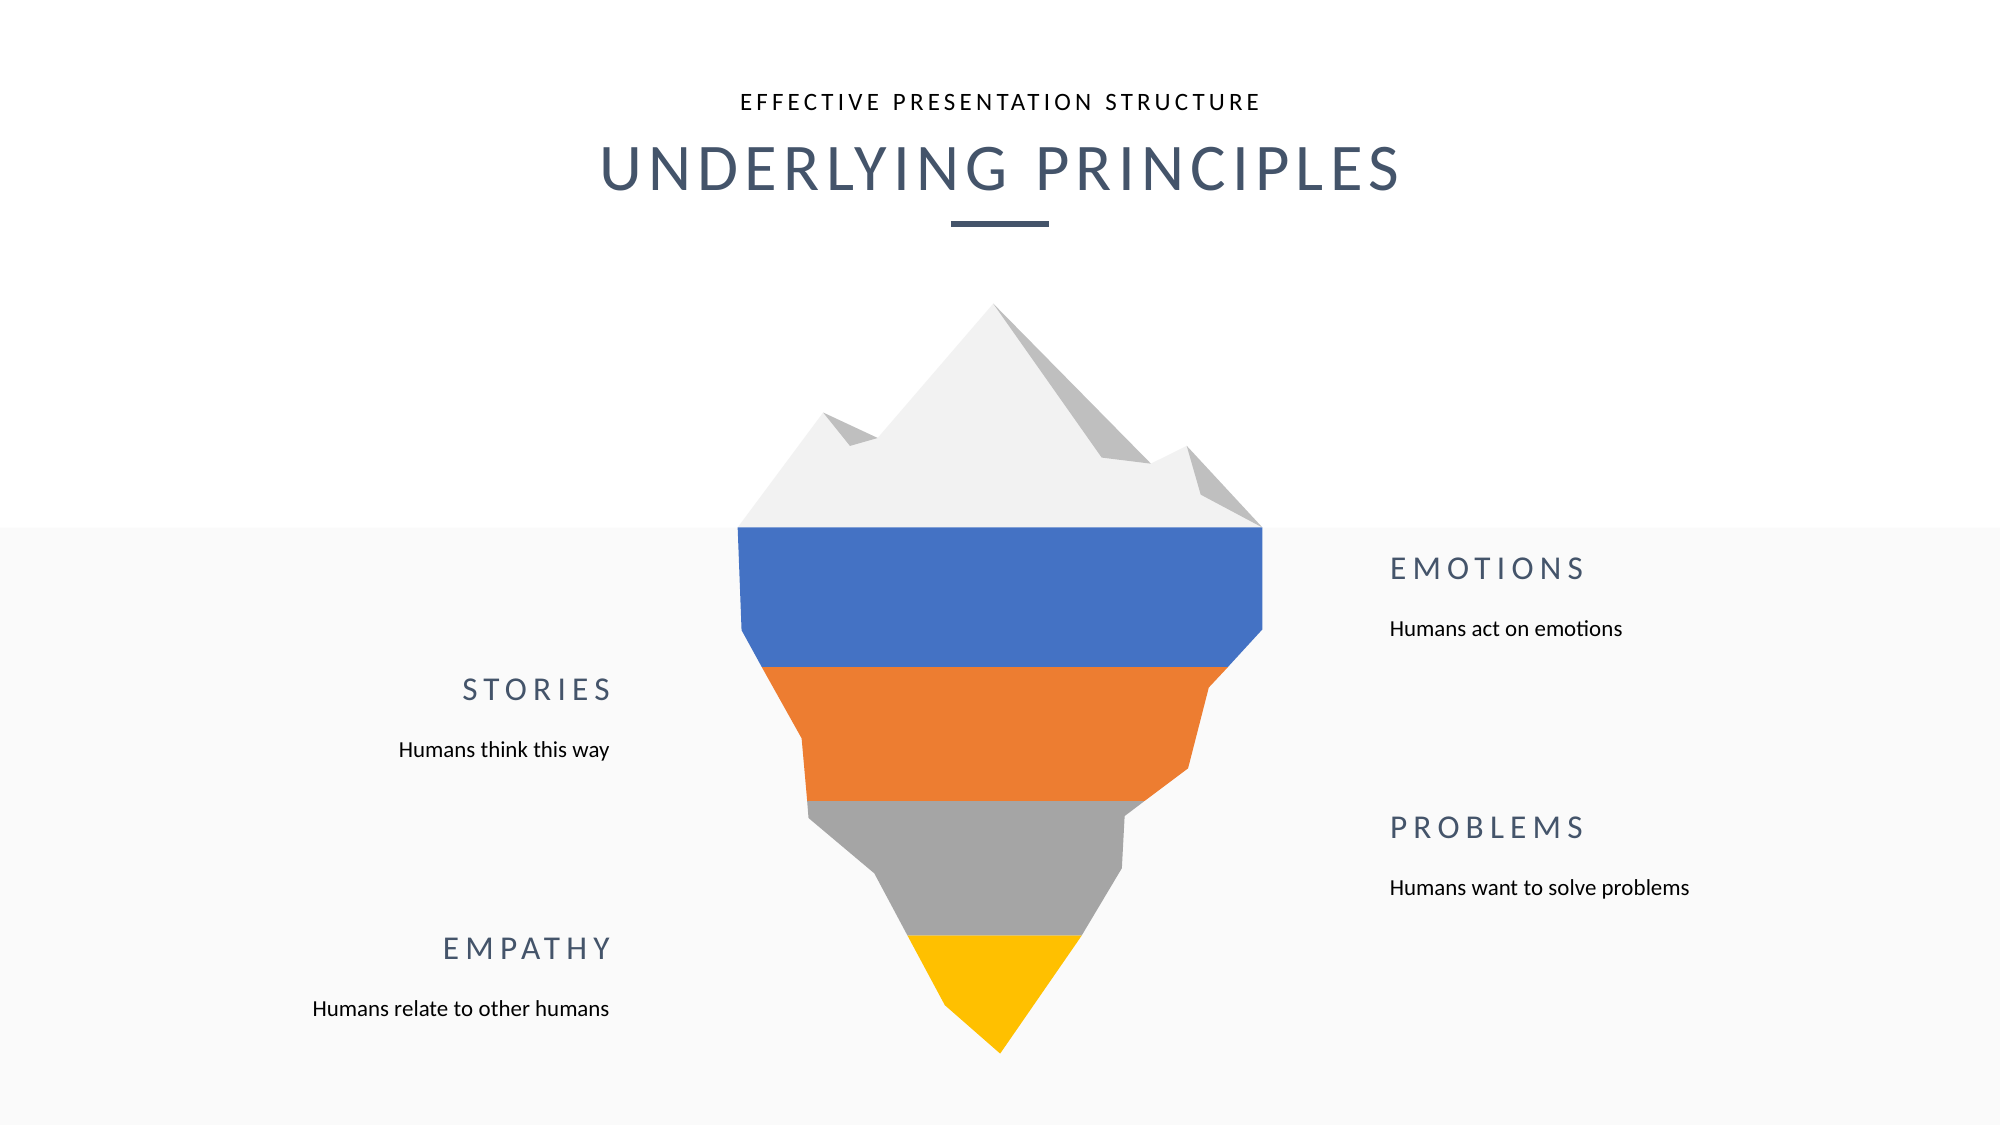

EFFECTIVE PRESENTATION STRUCTURE
UNDERLYING PRINCIPLES

EMOTIONS
Humans act on emotions
STORIES
Humans think this way
PROBLEMS
Humans want to solve problems
EMPATHY
Humans relate to other humans